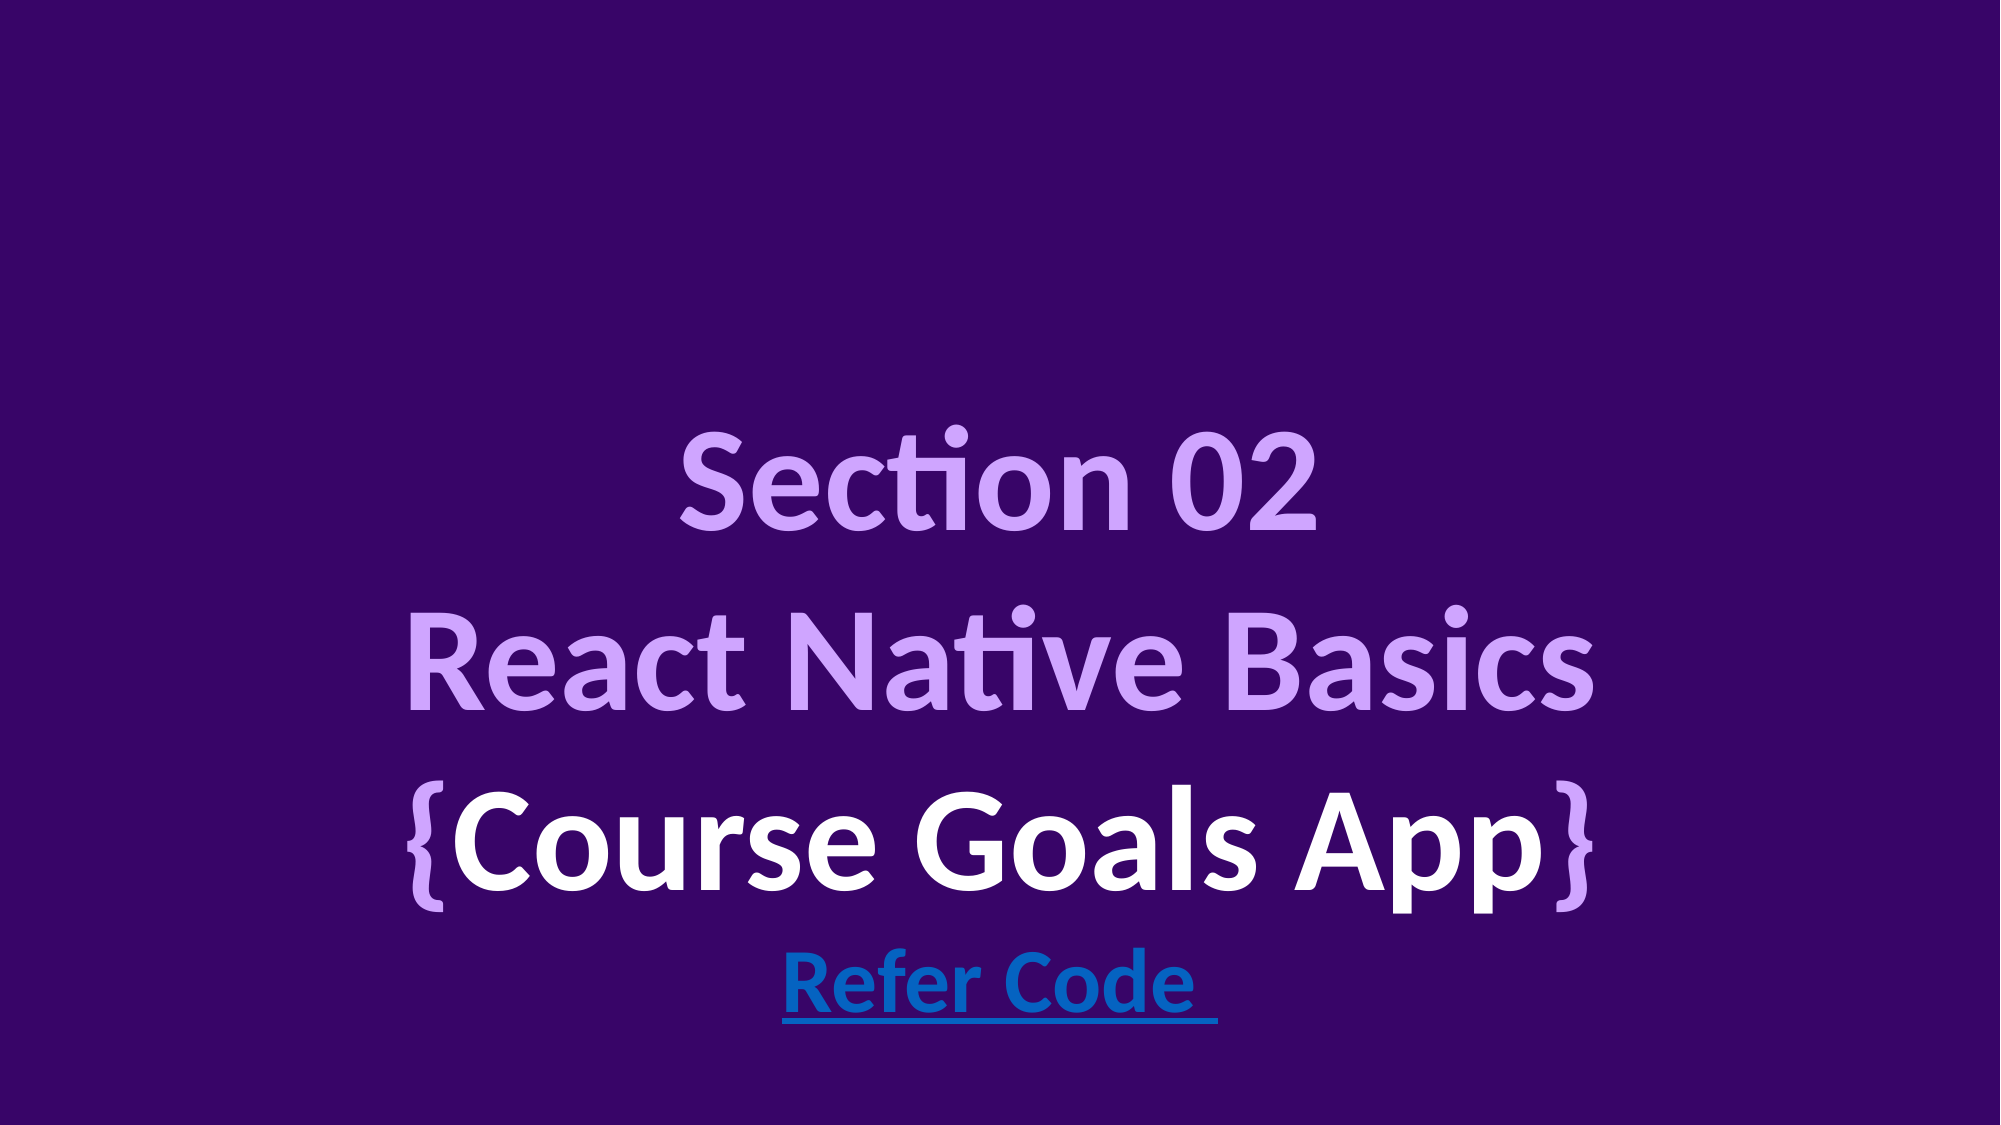

Section 02
React Native Basics
{Course Goals App}
Refer Code